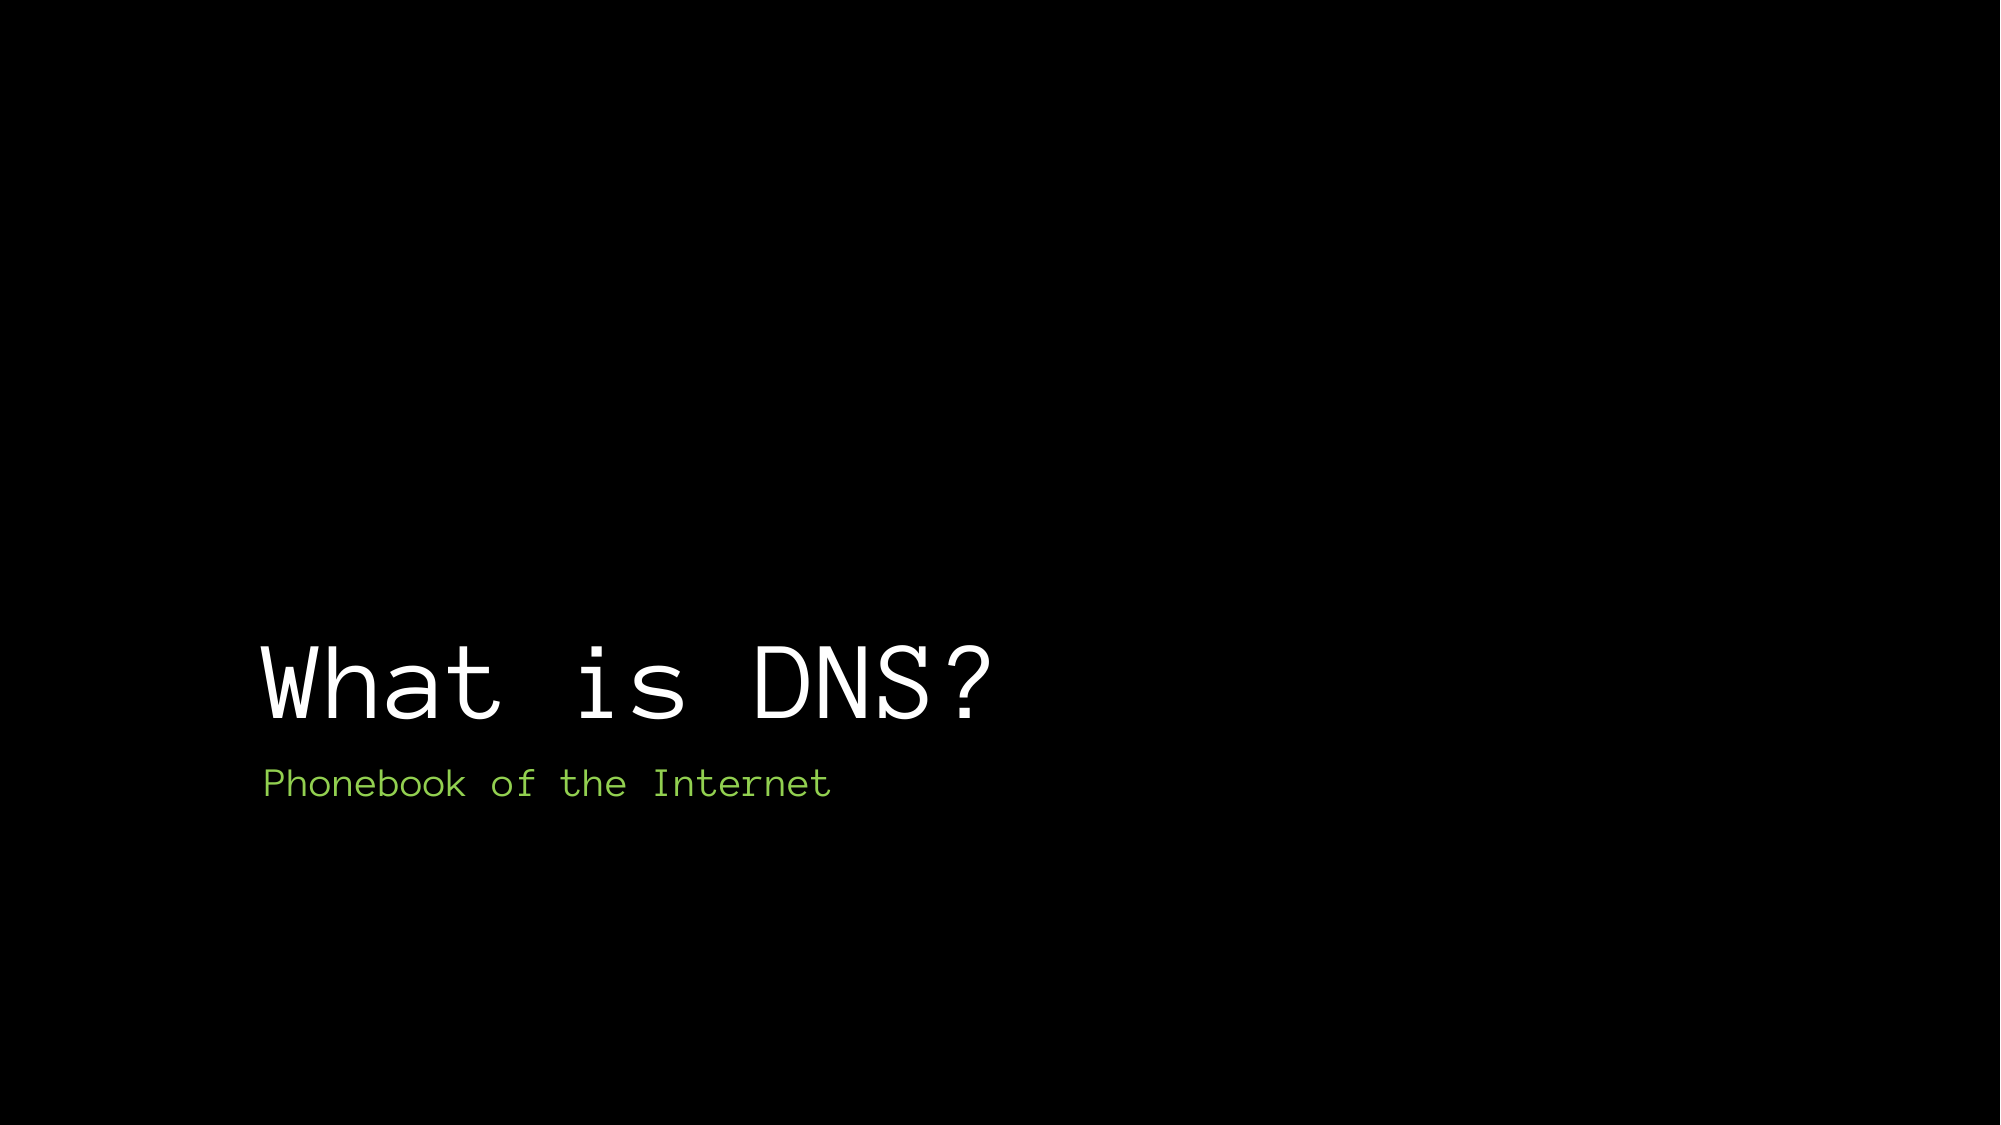

# What is DNS?
Phonebook of the Internet